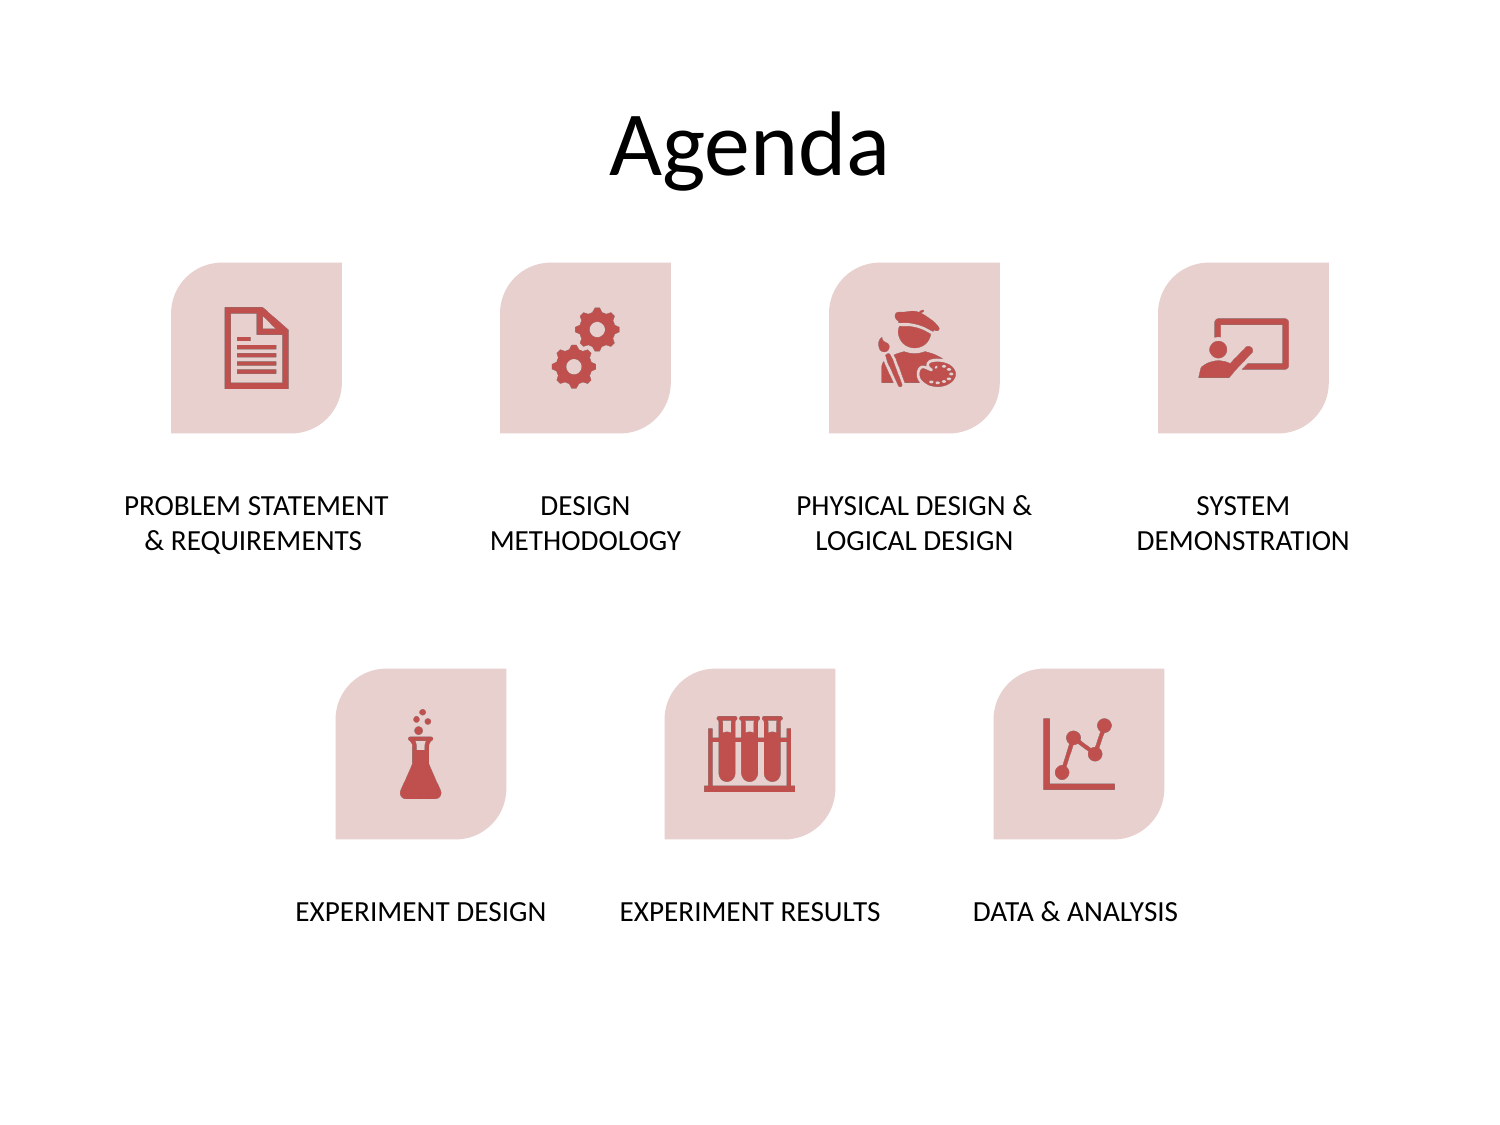

# Agenda
Problem Statement & Requirements
Design Methodology
Physical Design & Logical Design
System Demonstration
Experiment Design
Experiment Results
Data & Analysis